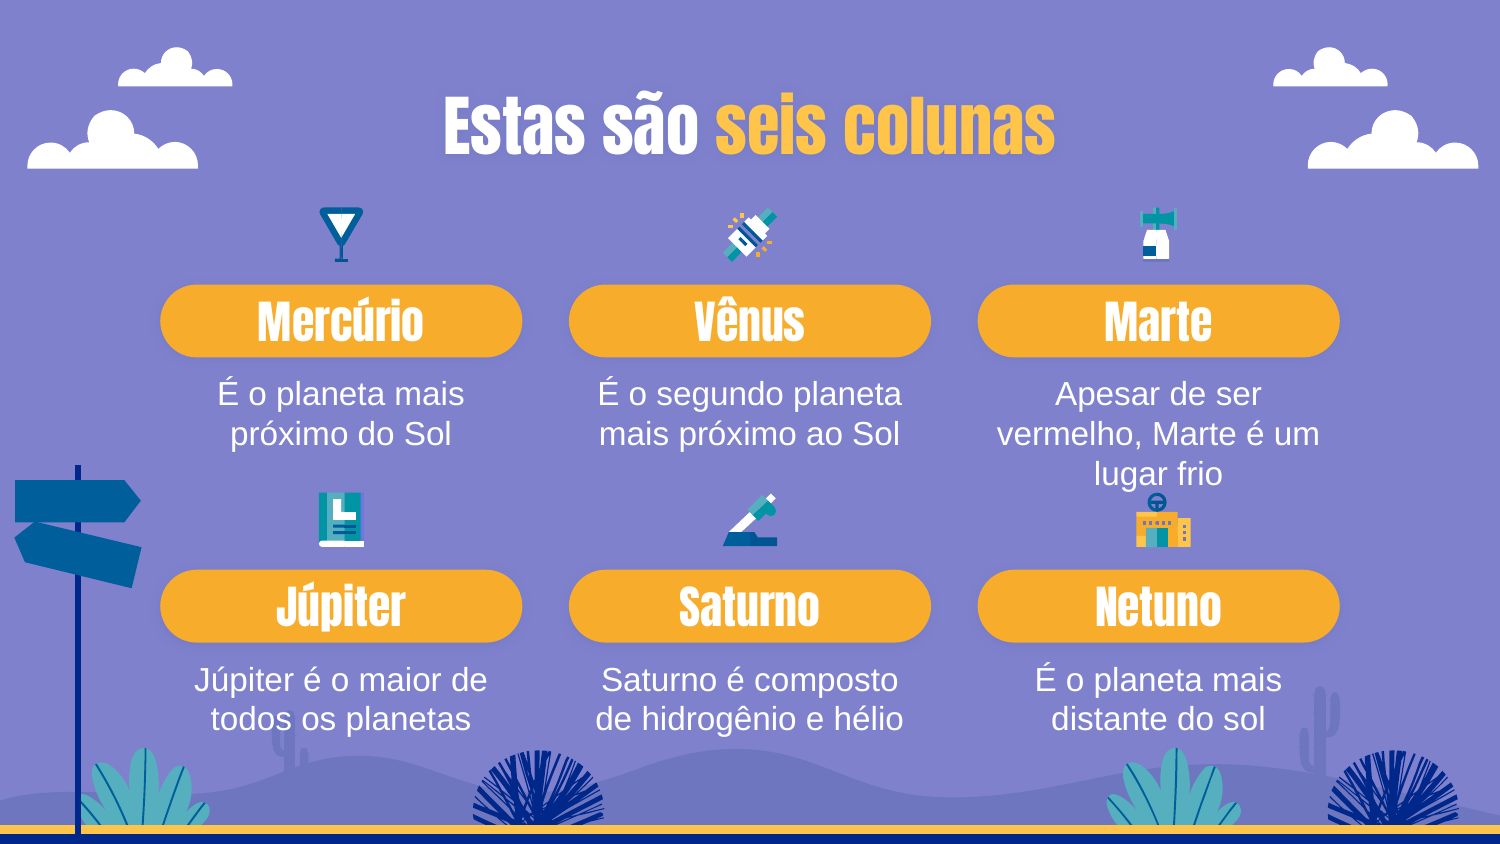

# Estas são seis colunas

Mercúrio
Vênus
Marte

É o planeta mais próximo do Sol
É o segundo planeta mais próximo ao Sol
Apesar de ser vermelho, Marte é um lugar frio

Júpiter
Saturno
Netuno

Júpiter é o maior de todos os planetas
Saturno é composto de hidrogênio e hélio
É o planeta mais distante do sol